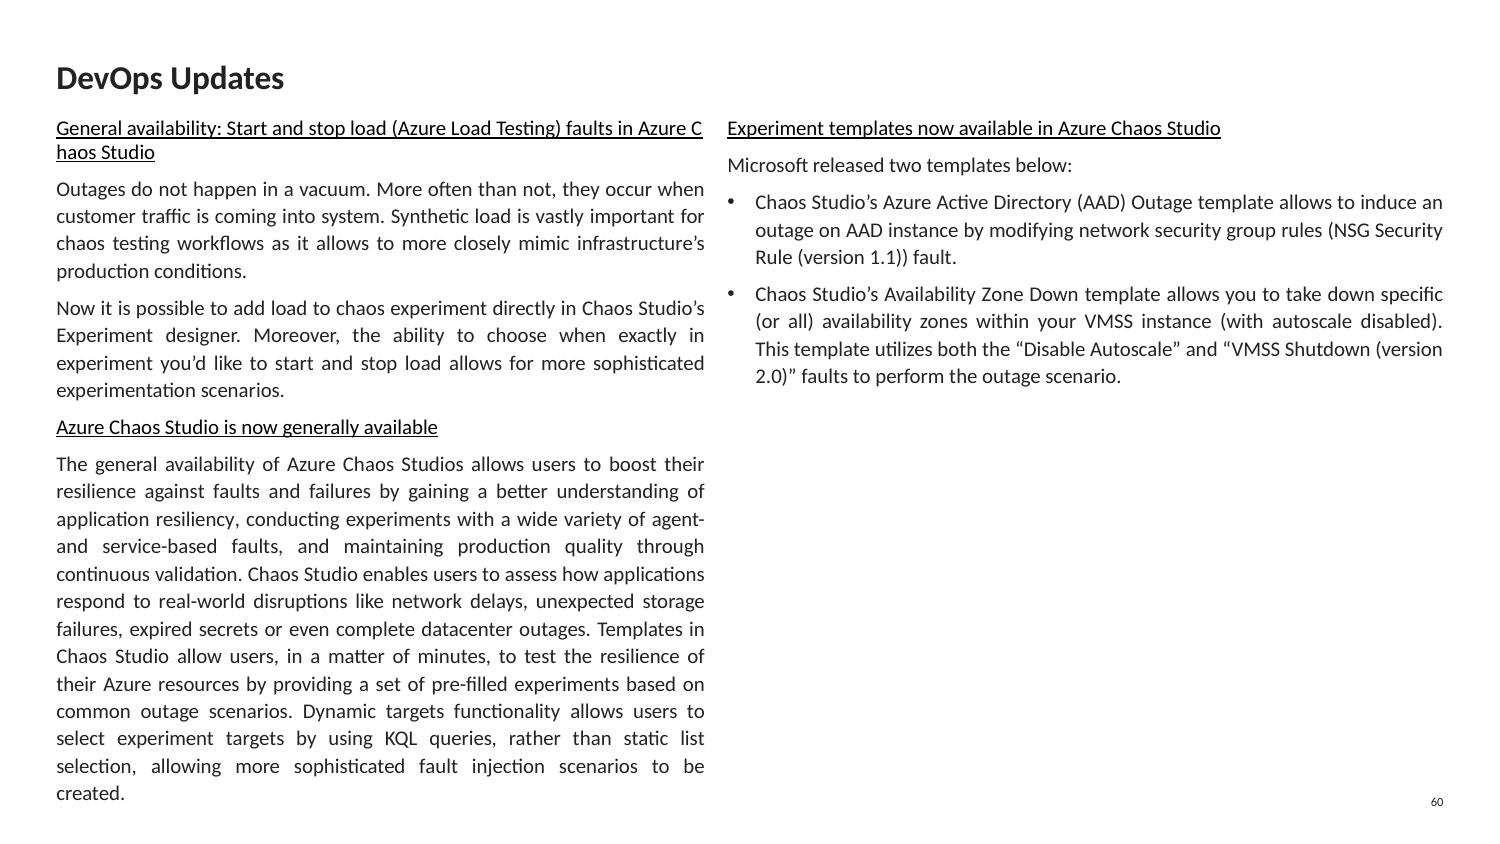

# DevOps Updates
General availability: Start and stop load (Azure Load Testing) faults in Azure Chaos Studio
Outages do not happen in a vacuum. More often than not, they occur when customer traffic is coming into system. Synthetic load is vastly important for chaos testing workflows as it allows to more closely mimic infrastructure’s production conditions.
Now it is possible to add load to chaos experiment directly in Chaos Studio’s Experiment designer. Moreover, the ability to choose when exactly in experiment you’d like to start and stop load allows for more sophisticated experimentation scenarios.
Azure Chaos Studio is now generally available
The general availability of Azure Chaos Studios allows users to boost their resilience against faults and failures by gaining a better understanding of application resiliency, conducting experiments with a wide variety of agent- and service-based faults, and maintaining production quality through continuous validation. Chaos Studio enables users to assess how applications respond to real-world disruptions like network delays, unexpected storage failures, expired secrets or even complete datacenter outages. Templates in Chaos Studio allow users, in a matter of minutes, to test the resilience of their Azure resources by providing a set of pre-filled experiments based on common outage scenarios. Dynamic targets functionality allows users to select experiment targets by using KQL queries, rather than static list selection, allowing more sophisticated fault injection scenarios to be created.
Experiment templates now available in Azure Chaos Studio
Microsoft released two templates below:
Chaos Studio’s Azure Active Directory (AAD) Outage template allows to induce an outage on AAD instance by modifying network security group rules (NSG Security Rule (version 1.1)) fault.
Chaos Studio’s Availability Zone Down template allows you to take down specific (or all) availability zones within your VMSS instance (with autoscale disabled). This template utilizes both the “Disable Autoscale” and “VMSS Shutdown (version 2.0)” faults to perform the outage scenario.